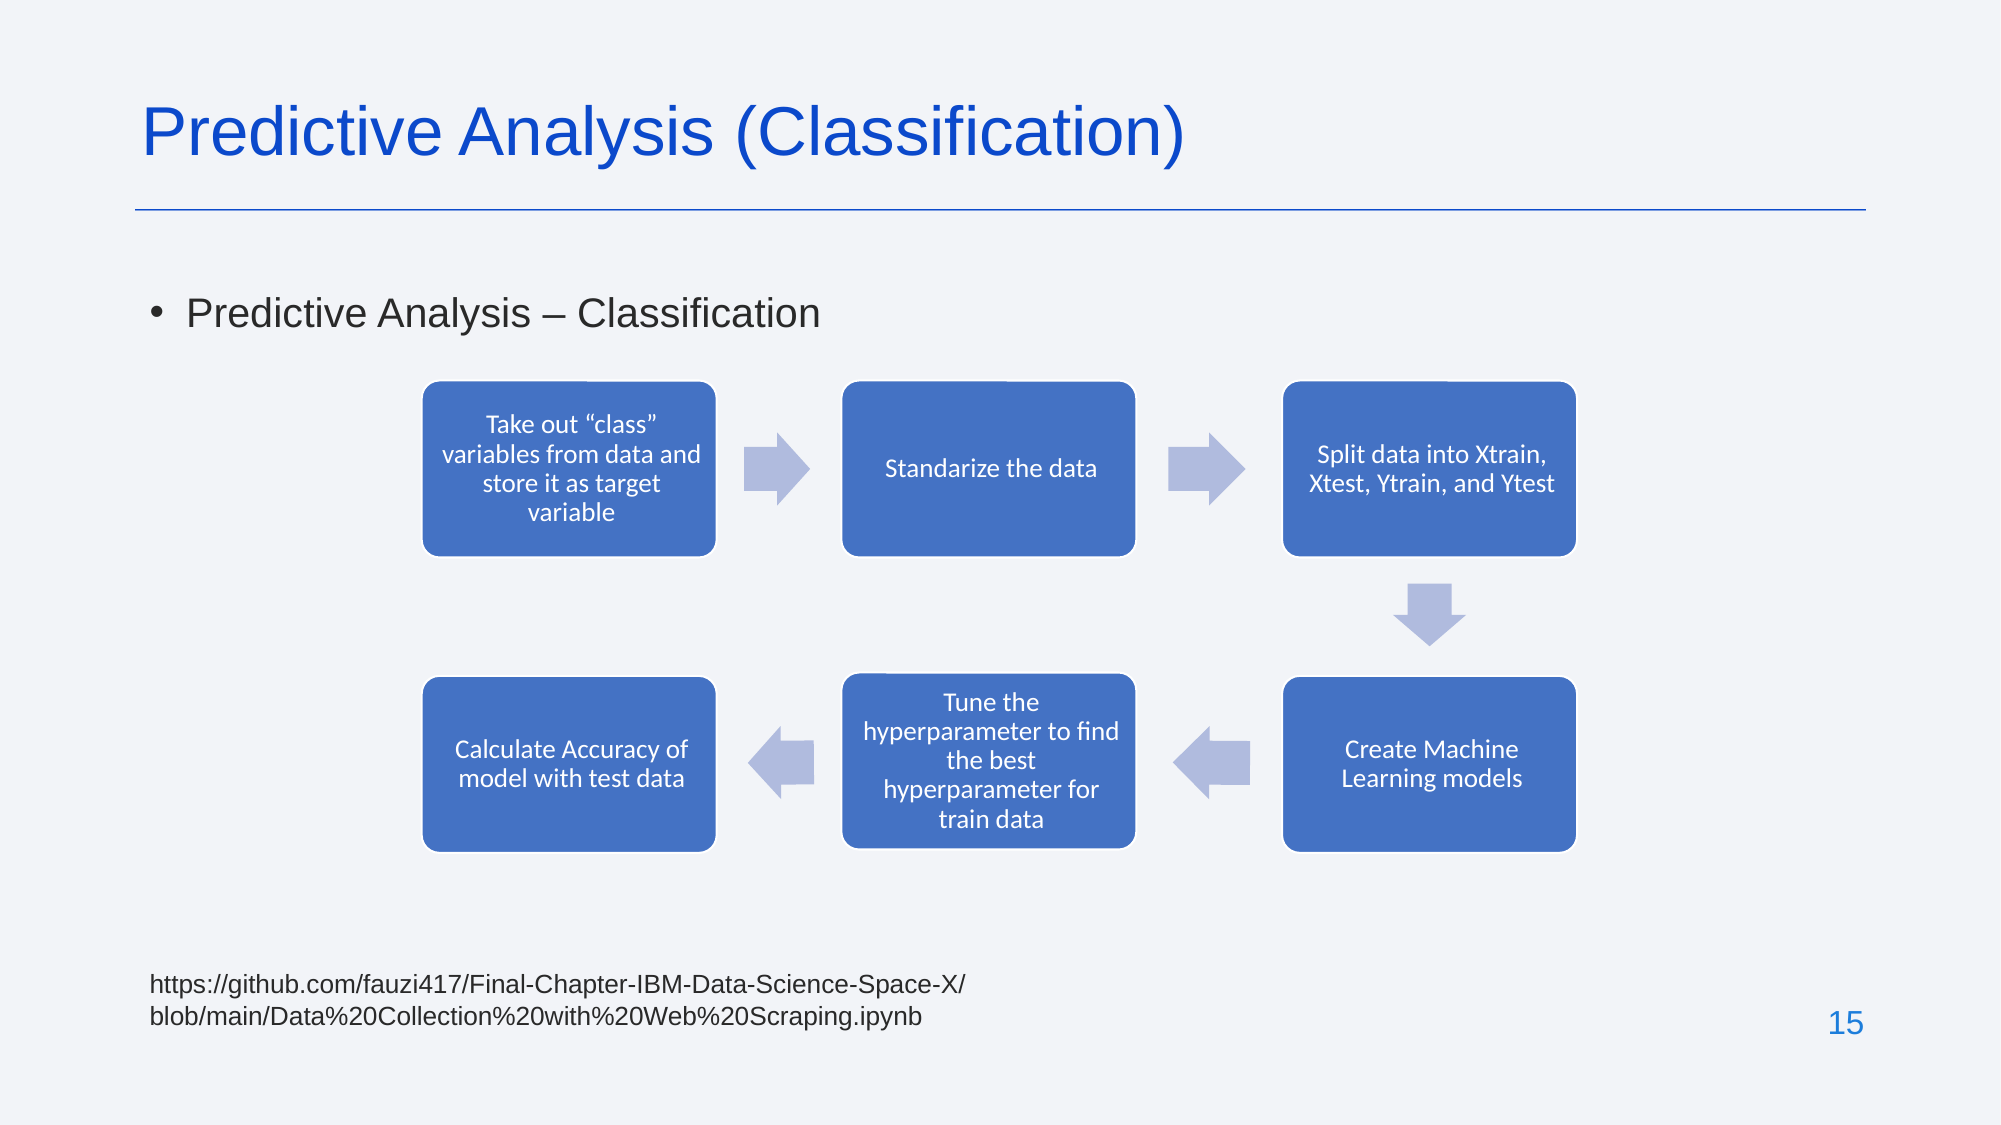

Predictive Analysis (Classification)
Predictive Analysis – Classification

https://github.com/fauzi417/Final-Chapter-IBM-Data-Science-Space-X/blob/main/Data%20Collection%20with%20Web%20Scraping.ipynb

Take out “class” variables from data and store it as target variable

Standarize the data

Split data into Xtrain, Xtest, Ytrain, and Ytest

Create Machine Learning models

Tune the hyperparameter to find the best hyperparameter for train data

Calculate Accuracy of model with test data
15